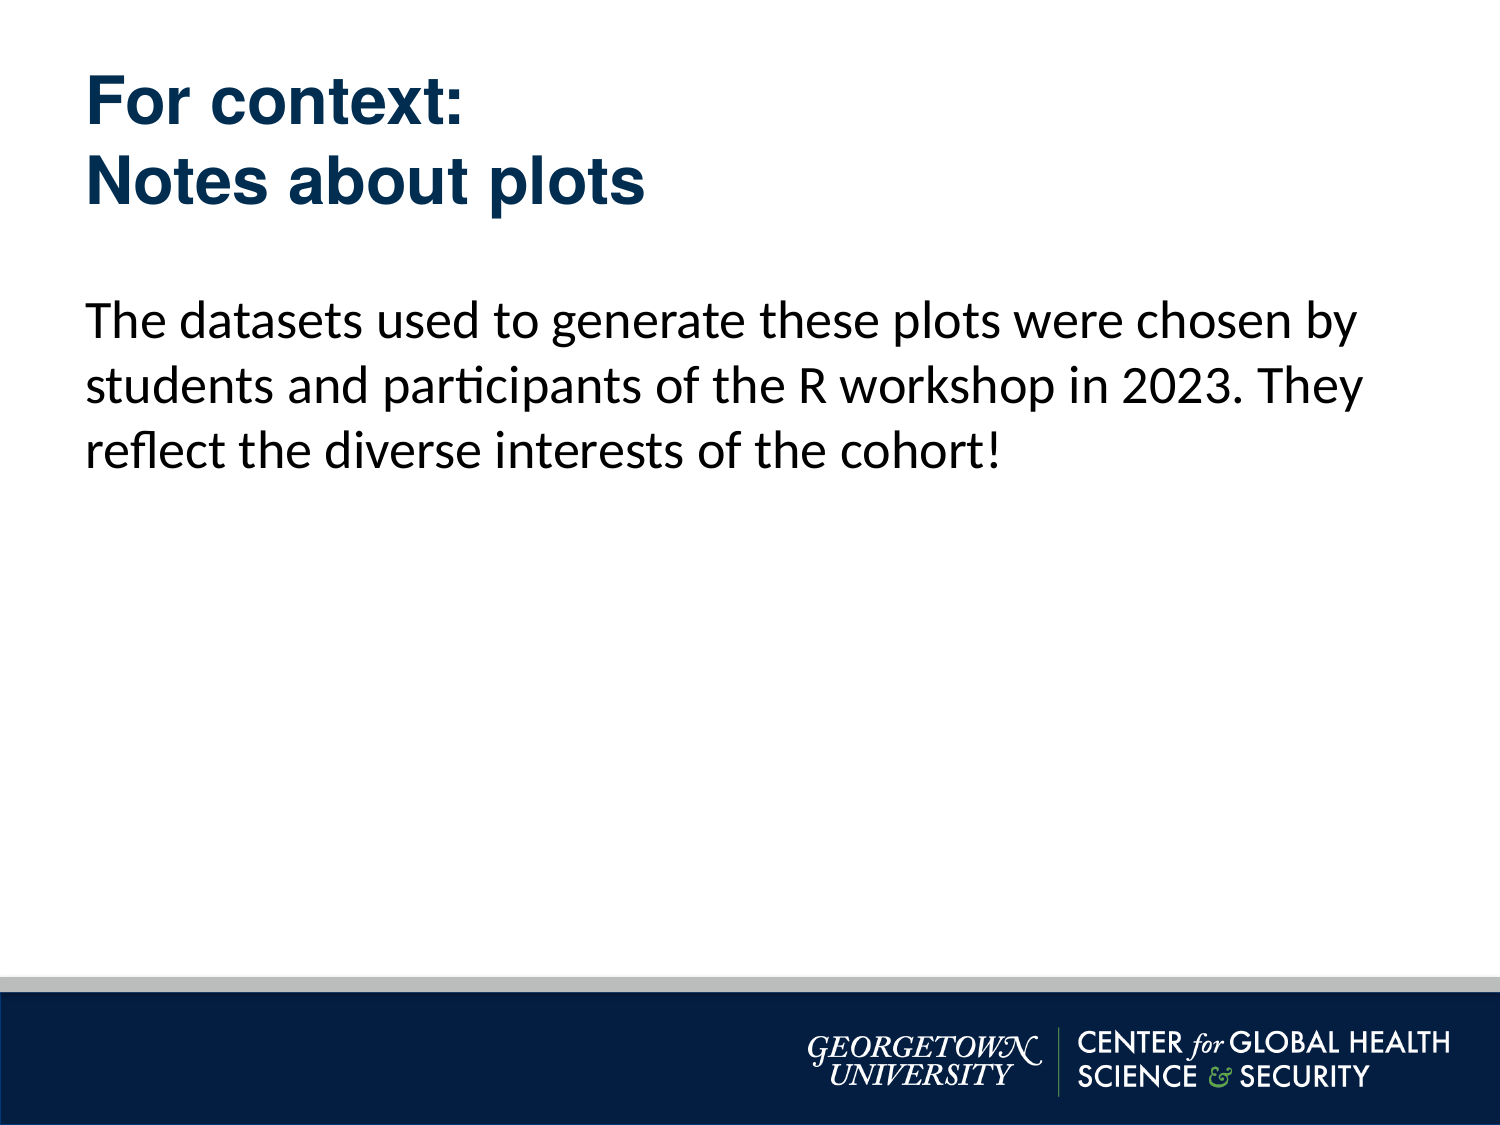

For context:
Notes about plots
The datasets used to generate these plots were chosen by students and participants of the R workshop in 2023. They reflect the diverse interests of the cohort!